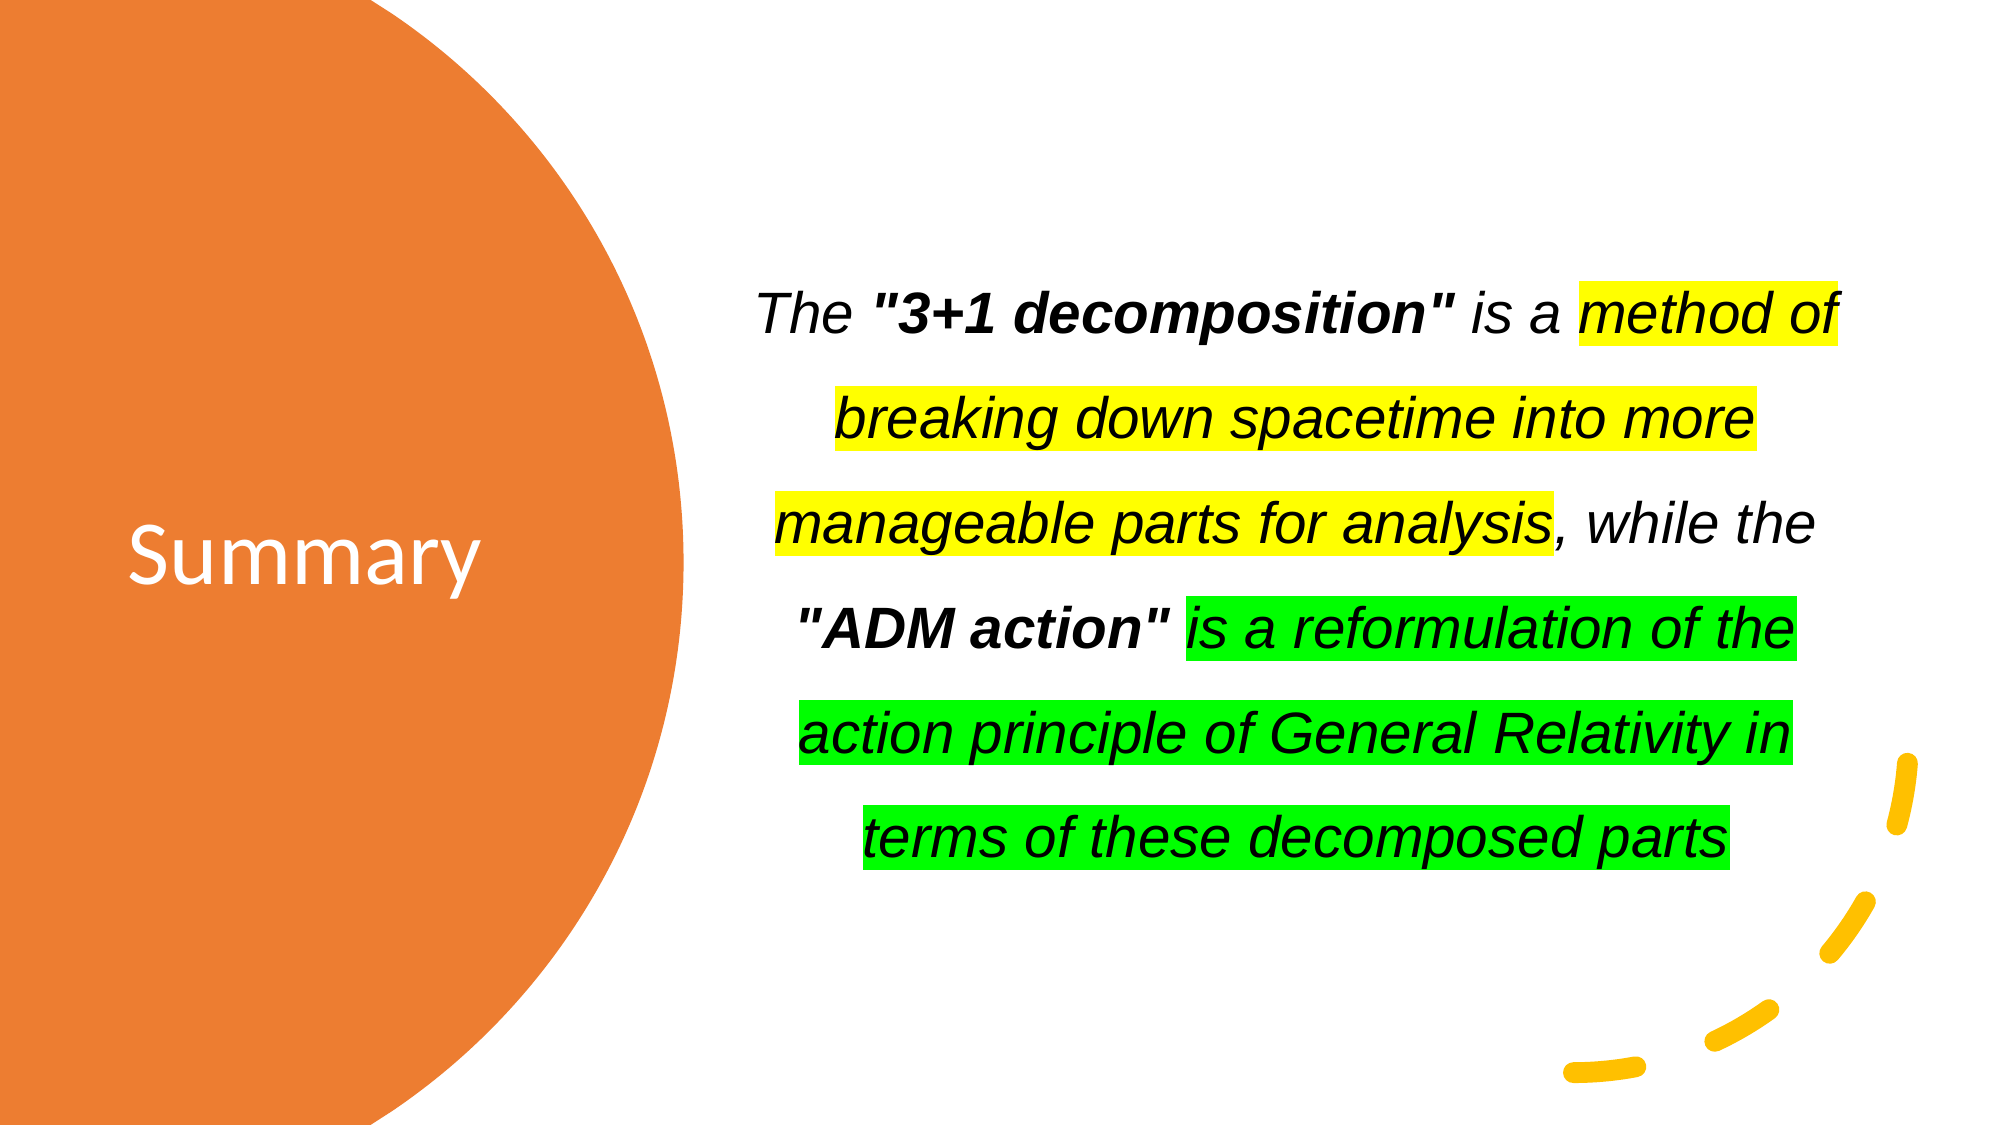

The "3+1 decomposition" is a method of breaking down spacetime into more manageable parts for analysis, while the "ADM action" is a reformulation of the action principle of General Relativity in terms of these decomposed parts
# Summary